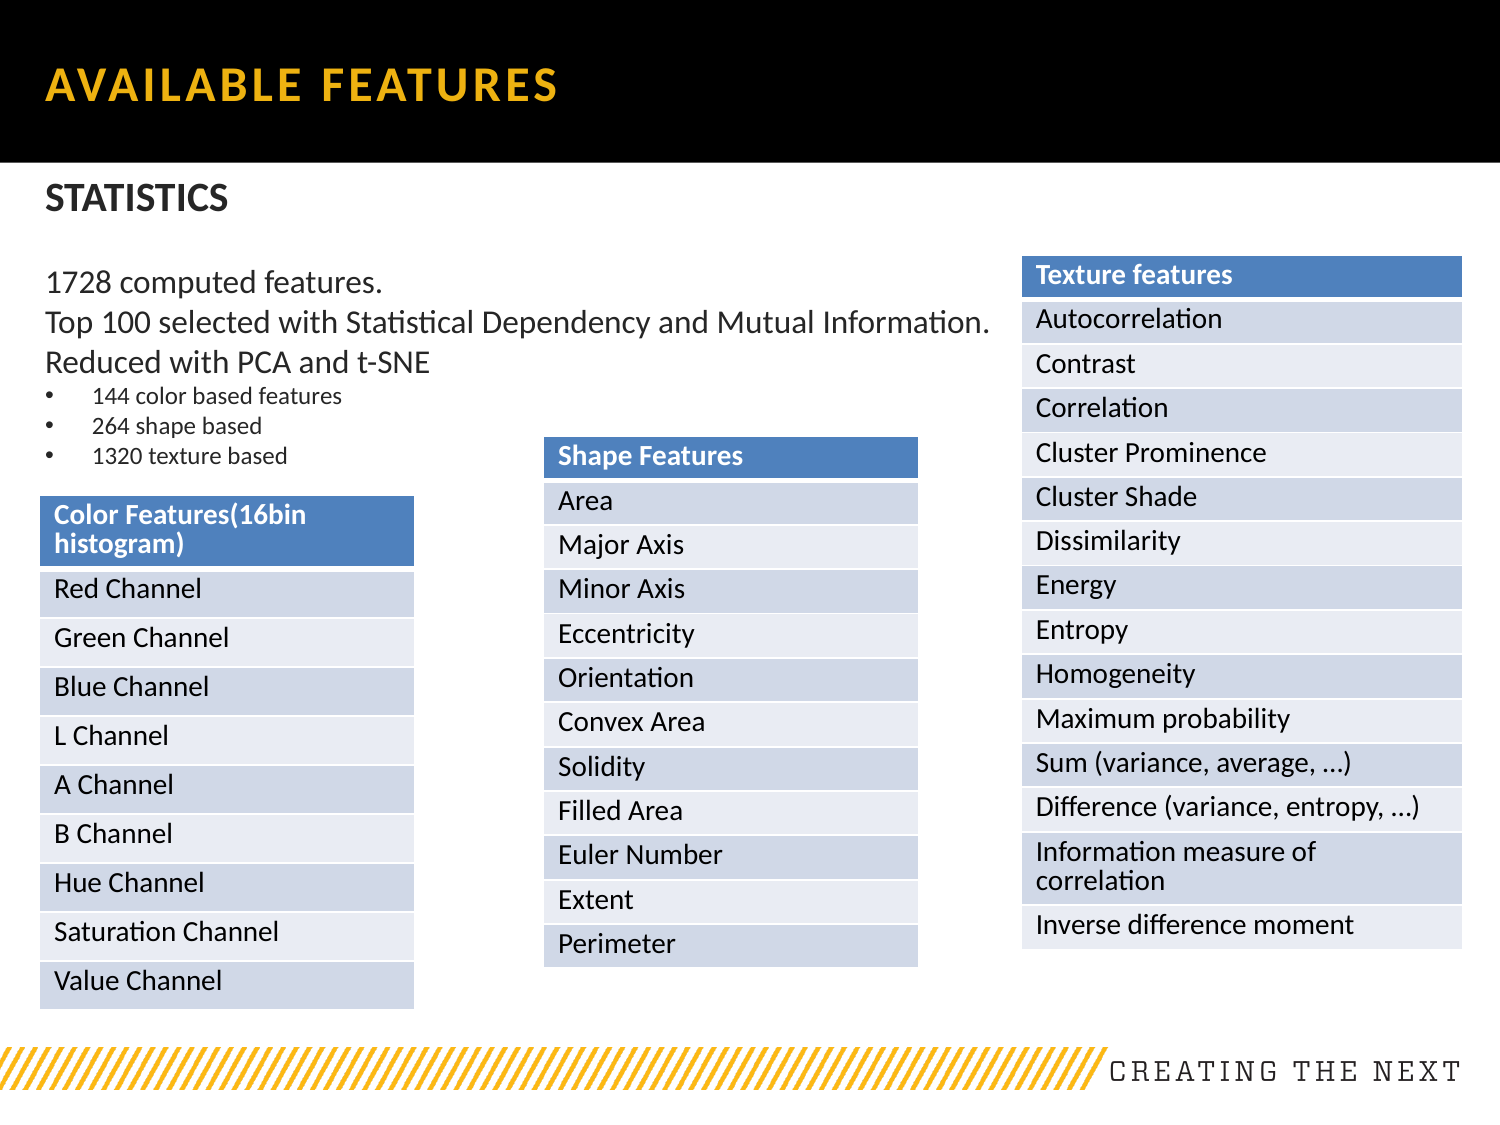

# Available features
STATISTICS

1728 computed features.
Top 100 selected with Statistical Dependency and Mutual Information.
Reduced with PCA and t-SNE
144 color based features
264 shape based
1320 texture based

| Texture features |
| --- |
| Autocorrelation |
| Contrast |
| Correlation |
| Cluster Prominence |
| Cluster Shade |
| Dissimilarity |
| Energy |
| Entropy |
| Homogeneity |
| Maximum probability |
| Sum (variance, average, …) |
| Difference (variance, entropy, …) |
| Information measure of correlation |
| Inverse difference moment |
| Shape Features |
| --- |
| Area |
| Major Axis |
| Minor Axis |
| Eccentricity |
| Orientation |
| Convex Area |
| Solidity |
| Filled Area |
| Euler Number |
| Extent |
| Perimeter |
| Color Features(16bin histogram) |
| --- |
| Red Channel |
| Green Channel |
| Blue Channel |
| L Channel |
| A Channel |
| B Channel |
| Hue Channel |
| Saturation Channel |
| Value Channel |